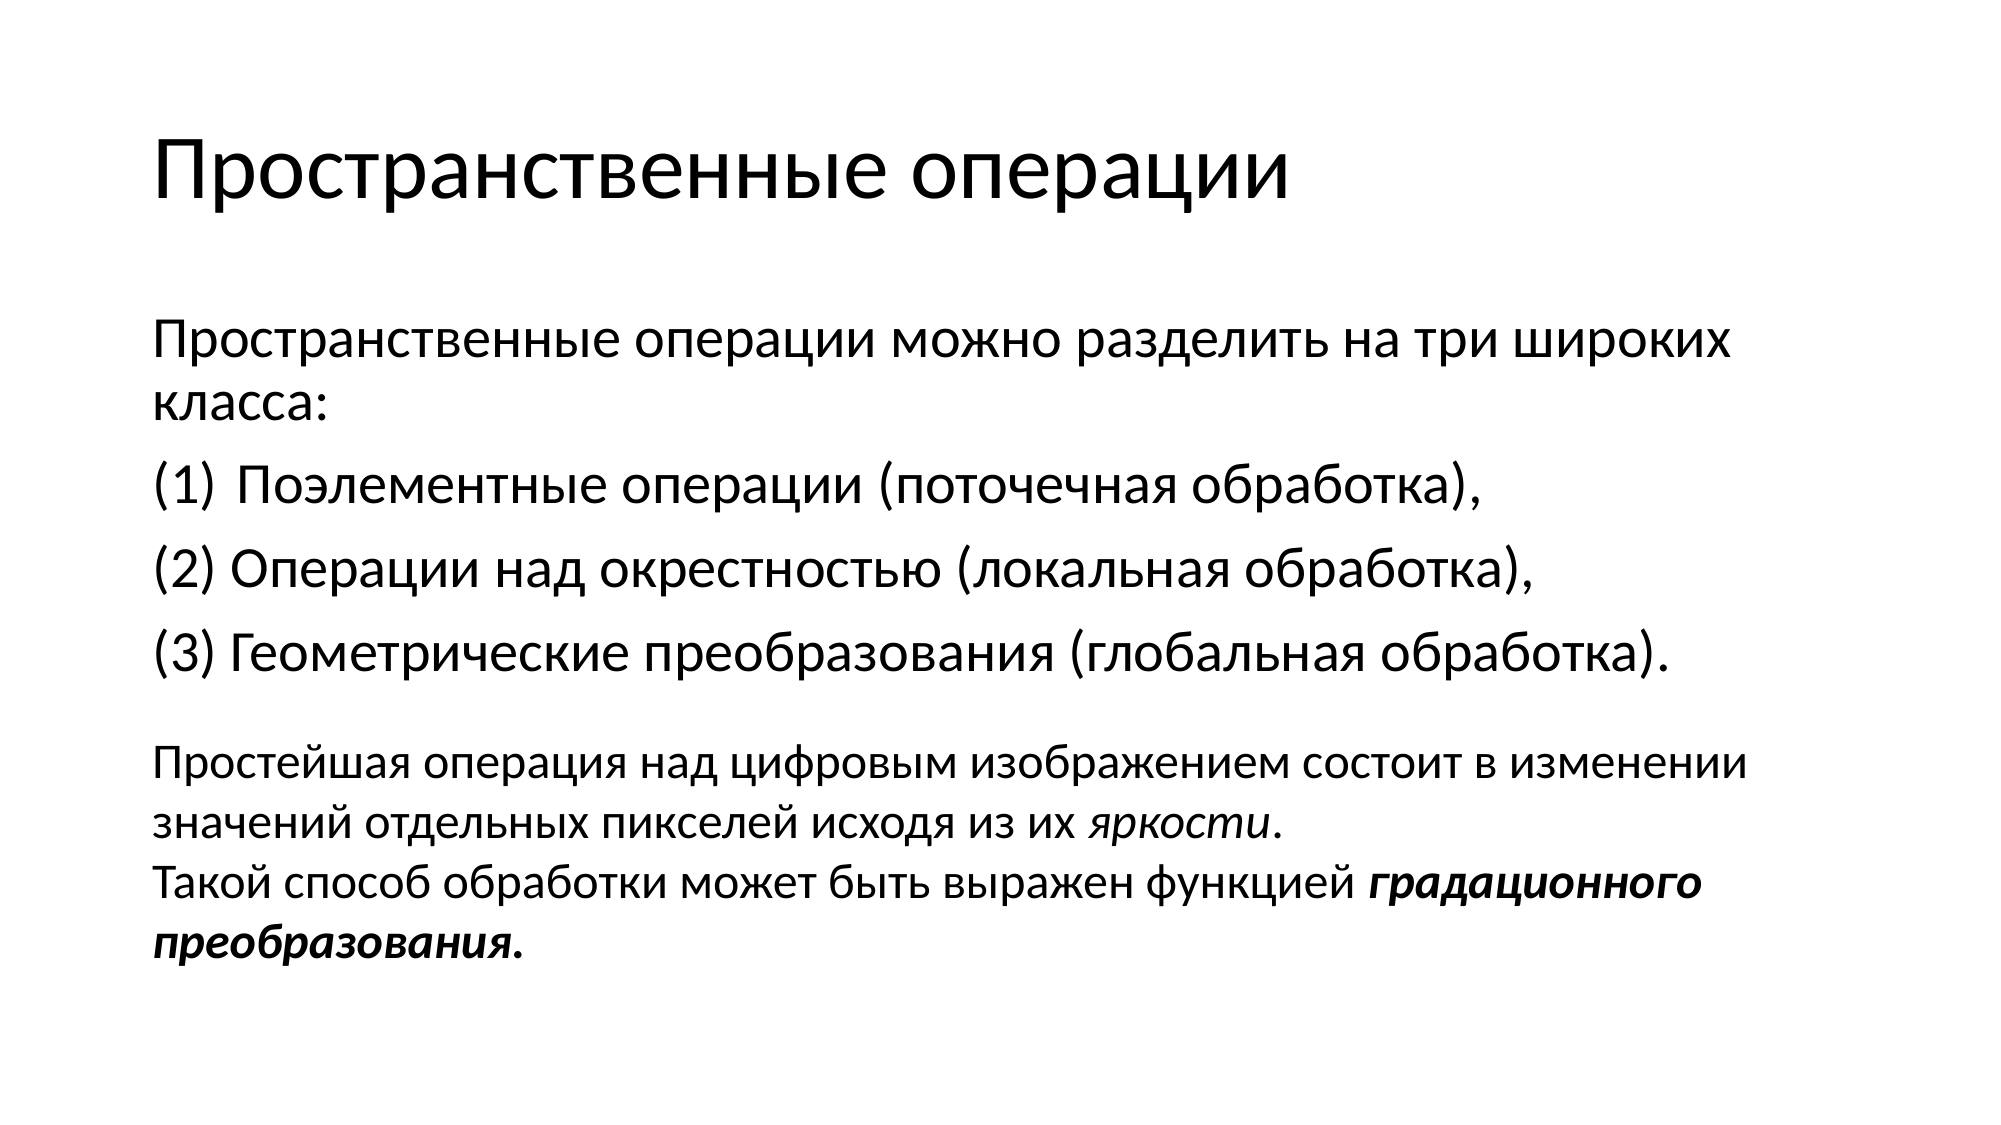

# Пространственные операции
Пространственные операции можно разделить на три широких класса:
Поэлементные операции (поточечная обработка),
(2) Операции над окрестностью (локальная обработка),
(3) Геометрические преобразования (глобальная обработка).
Простейшая операция над цифровым изображением состоит в изменении значений отдельных пикселей исходя из их яркости.
Такой способ обработки может быть выражен функцией градационного преобразования.